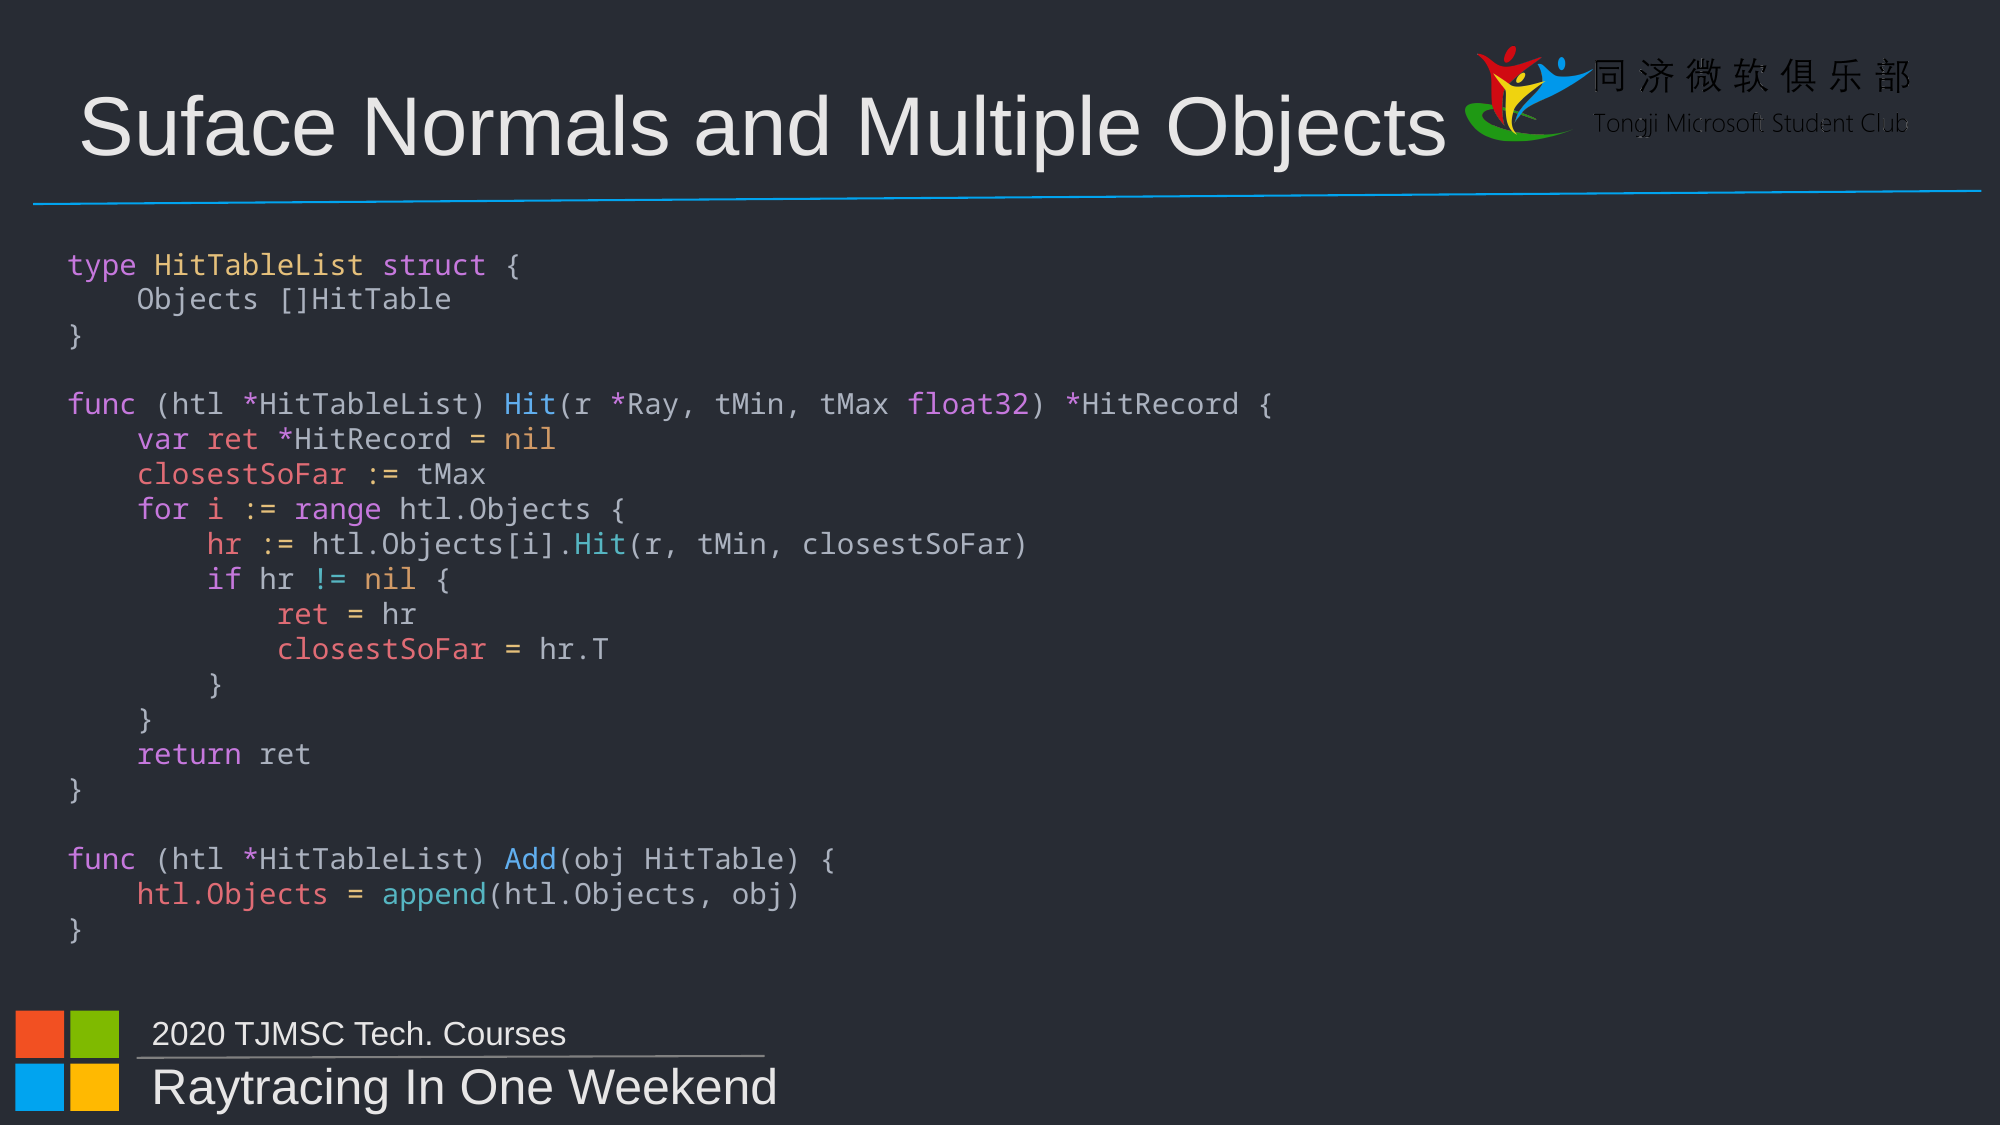

Suface Normals and Multiple Objects
type HitTableList struct {
    Objects []HitTable
}
func (htl *HitTableList) Hit(r *Ray, tMin, tMax float32) *HitRecord {
    var ret *HitRecord = nil
    closestSoFar := tMax
    for i := range htl.Objects {
        hr := htl.Objects[i].Hit(r, tMin, closestSoFar)
        if hr != nil {
            ret = hr
            closestSoFar = hr.T
        }
    }
    return ret
}
func (htl *HitTableList) Add(obj HitTable) {
    htl.Objects = append(htl.Objects, obj)
}
2020 TJMSC Tech. Courses

Raytracing In One Weekend